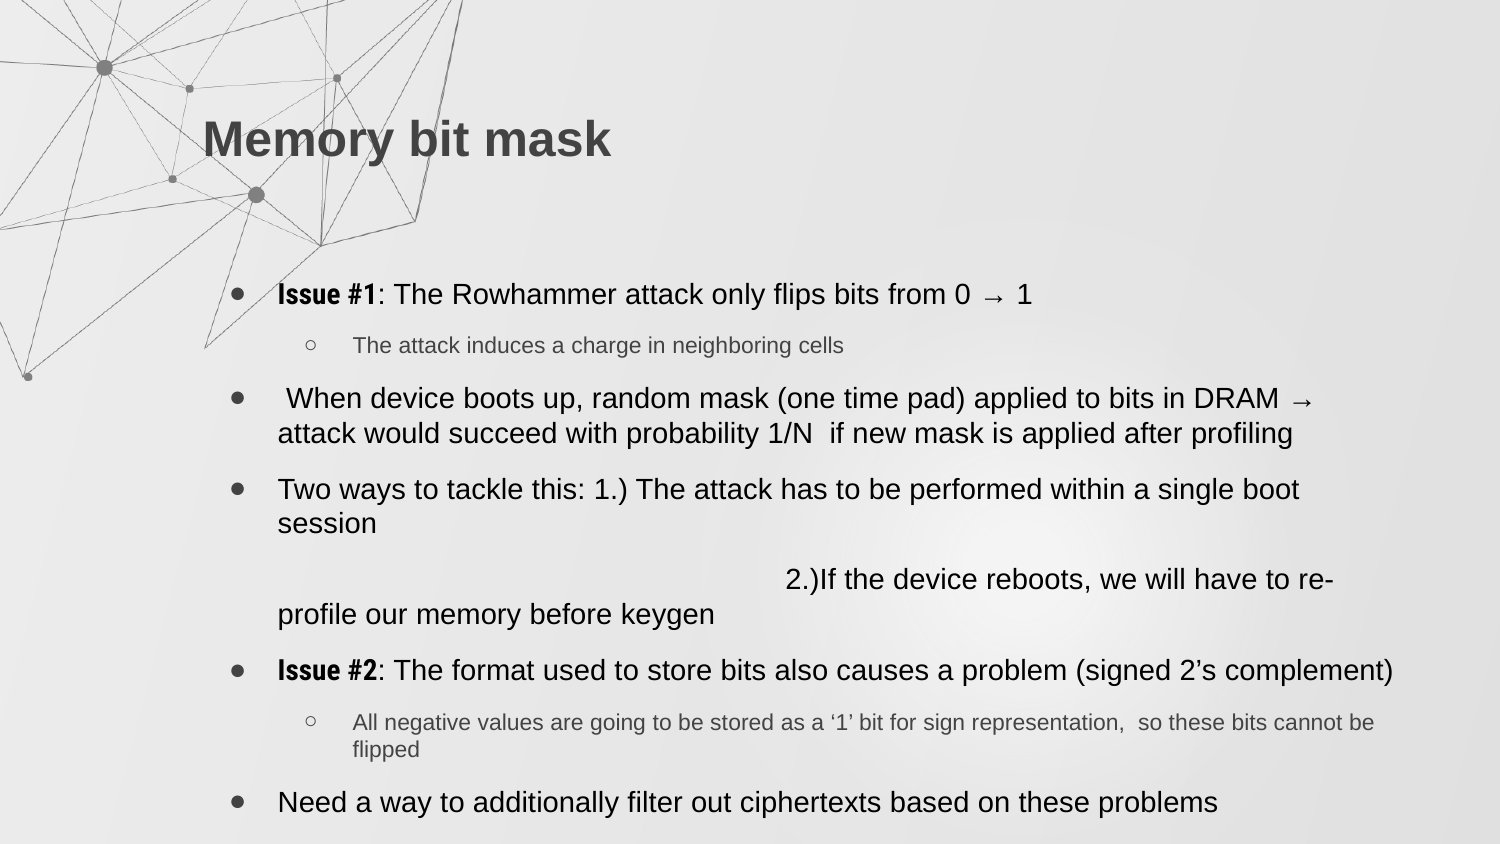

Memory bit mask
Issue #1: The Rowhammer attack only flips bits from 0 → 1
The attack induces a charge in neighboring cells
 When device boots up, random mask (one time pad) applied to bits in DRAM → attack would succeed with probability 1/N  if new mask is applied after profiling
Two ways to tackle this: 1.) The attack has to be performed within a single boot session
			       2.)If the device reboots, we will have to re-profile our memory before keygen
Issue #2: The format used to store bits also causes a problem (signed 2’s complement)
All negative values are going to be stored as a ‘1’ bit for sign representation,  so these bits cannot be flipped
Need a way to additionally filter out ciphertexts based on these problems